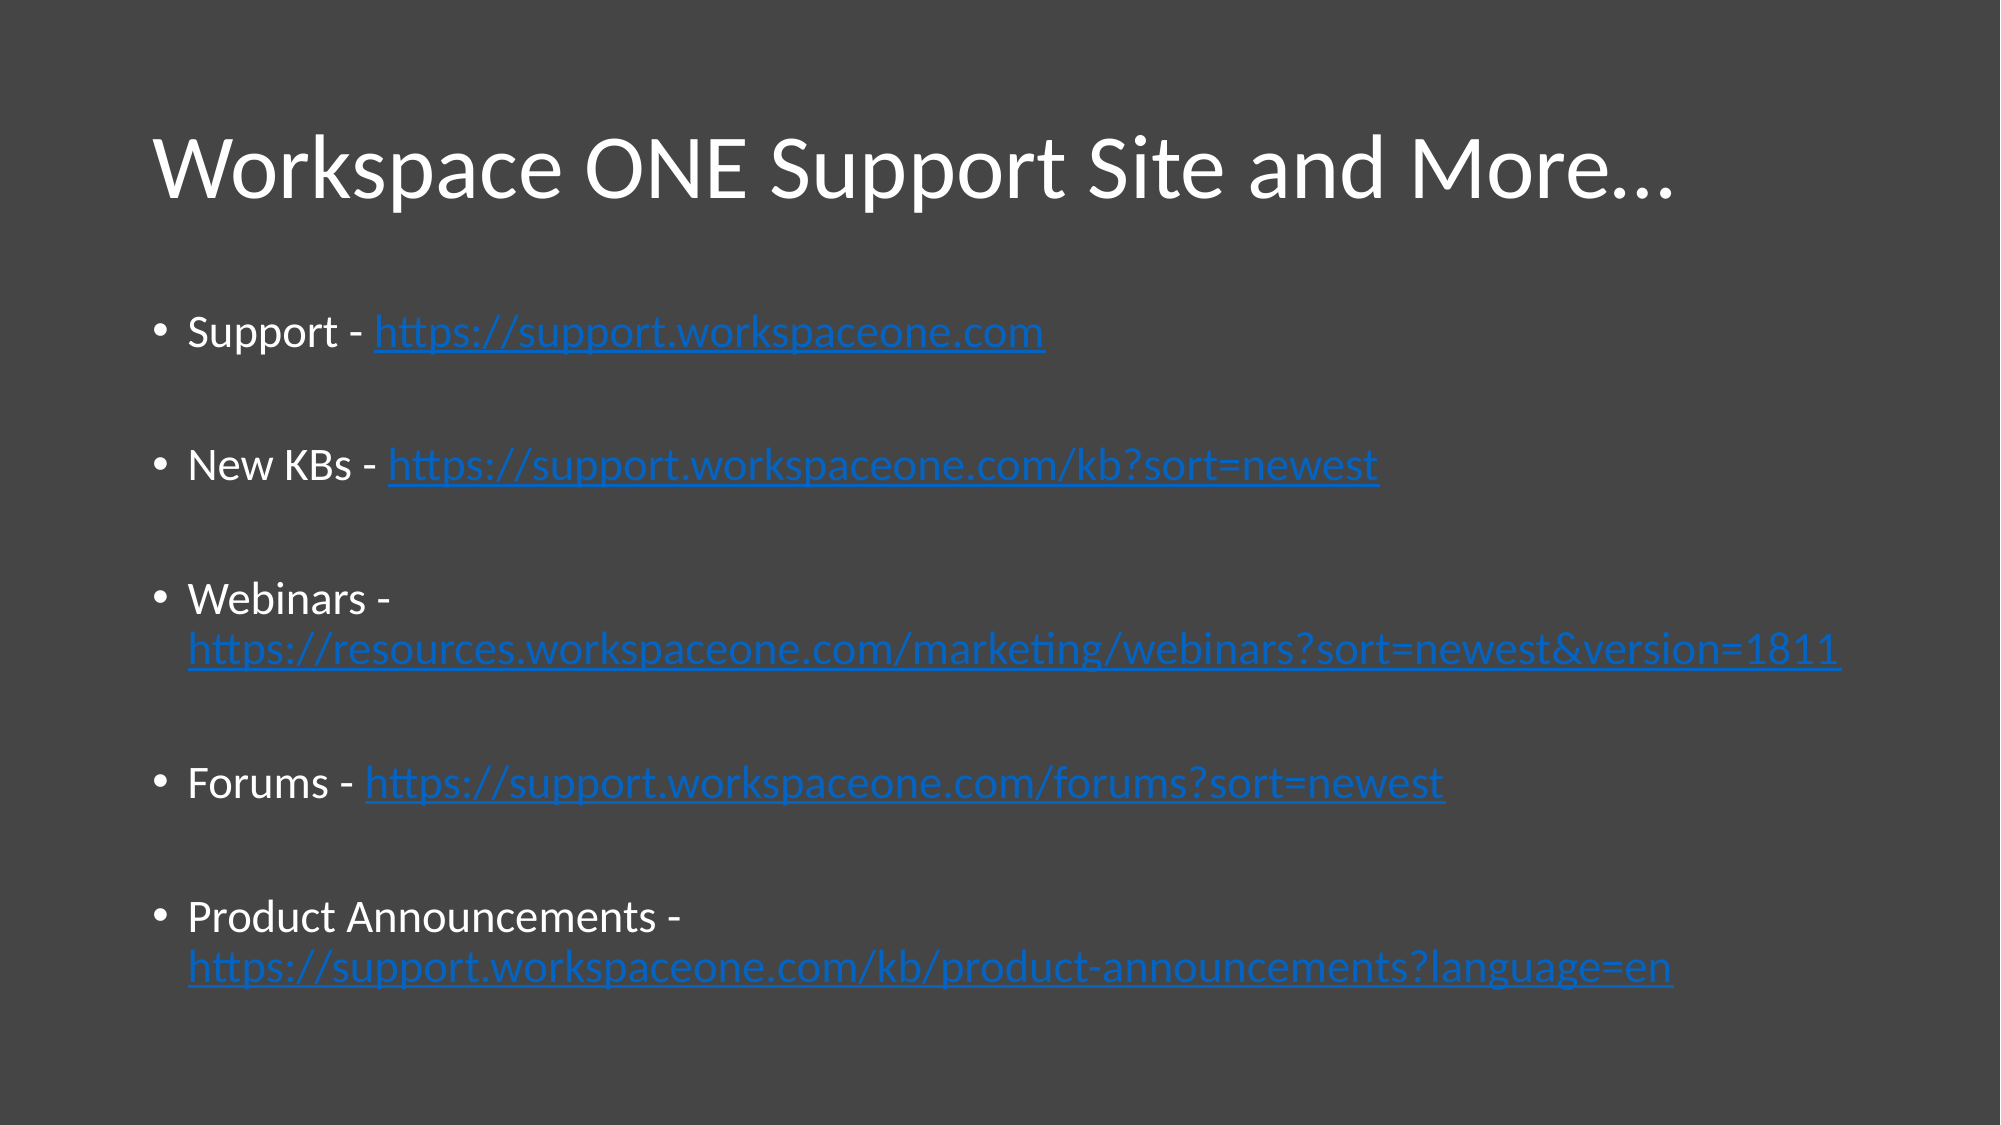

# Workspace ONE Support Site and More…
Support - https://support.workspaceone.com

New KBs - https://support.workspaceone.com/kb?sort=newest

Webinars - https://resources.workspaceone.com/marketing/webinars?sort=newest&version=1811

Forums - https://support.workspaceone.com/forums?sort=newest

Product Announcements - https://support.workspaceone.com/kb/product-announcements?language=en